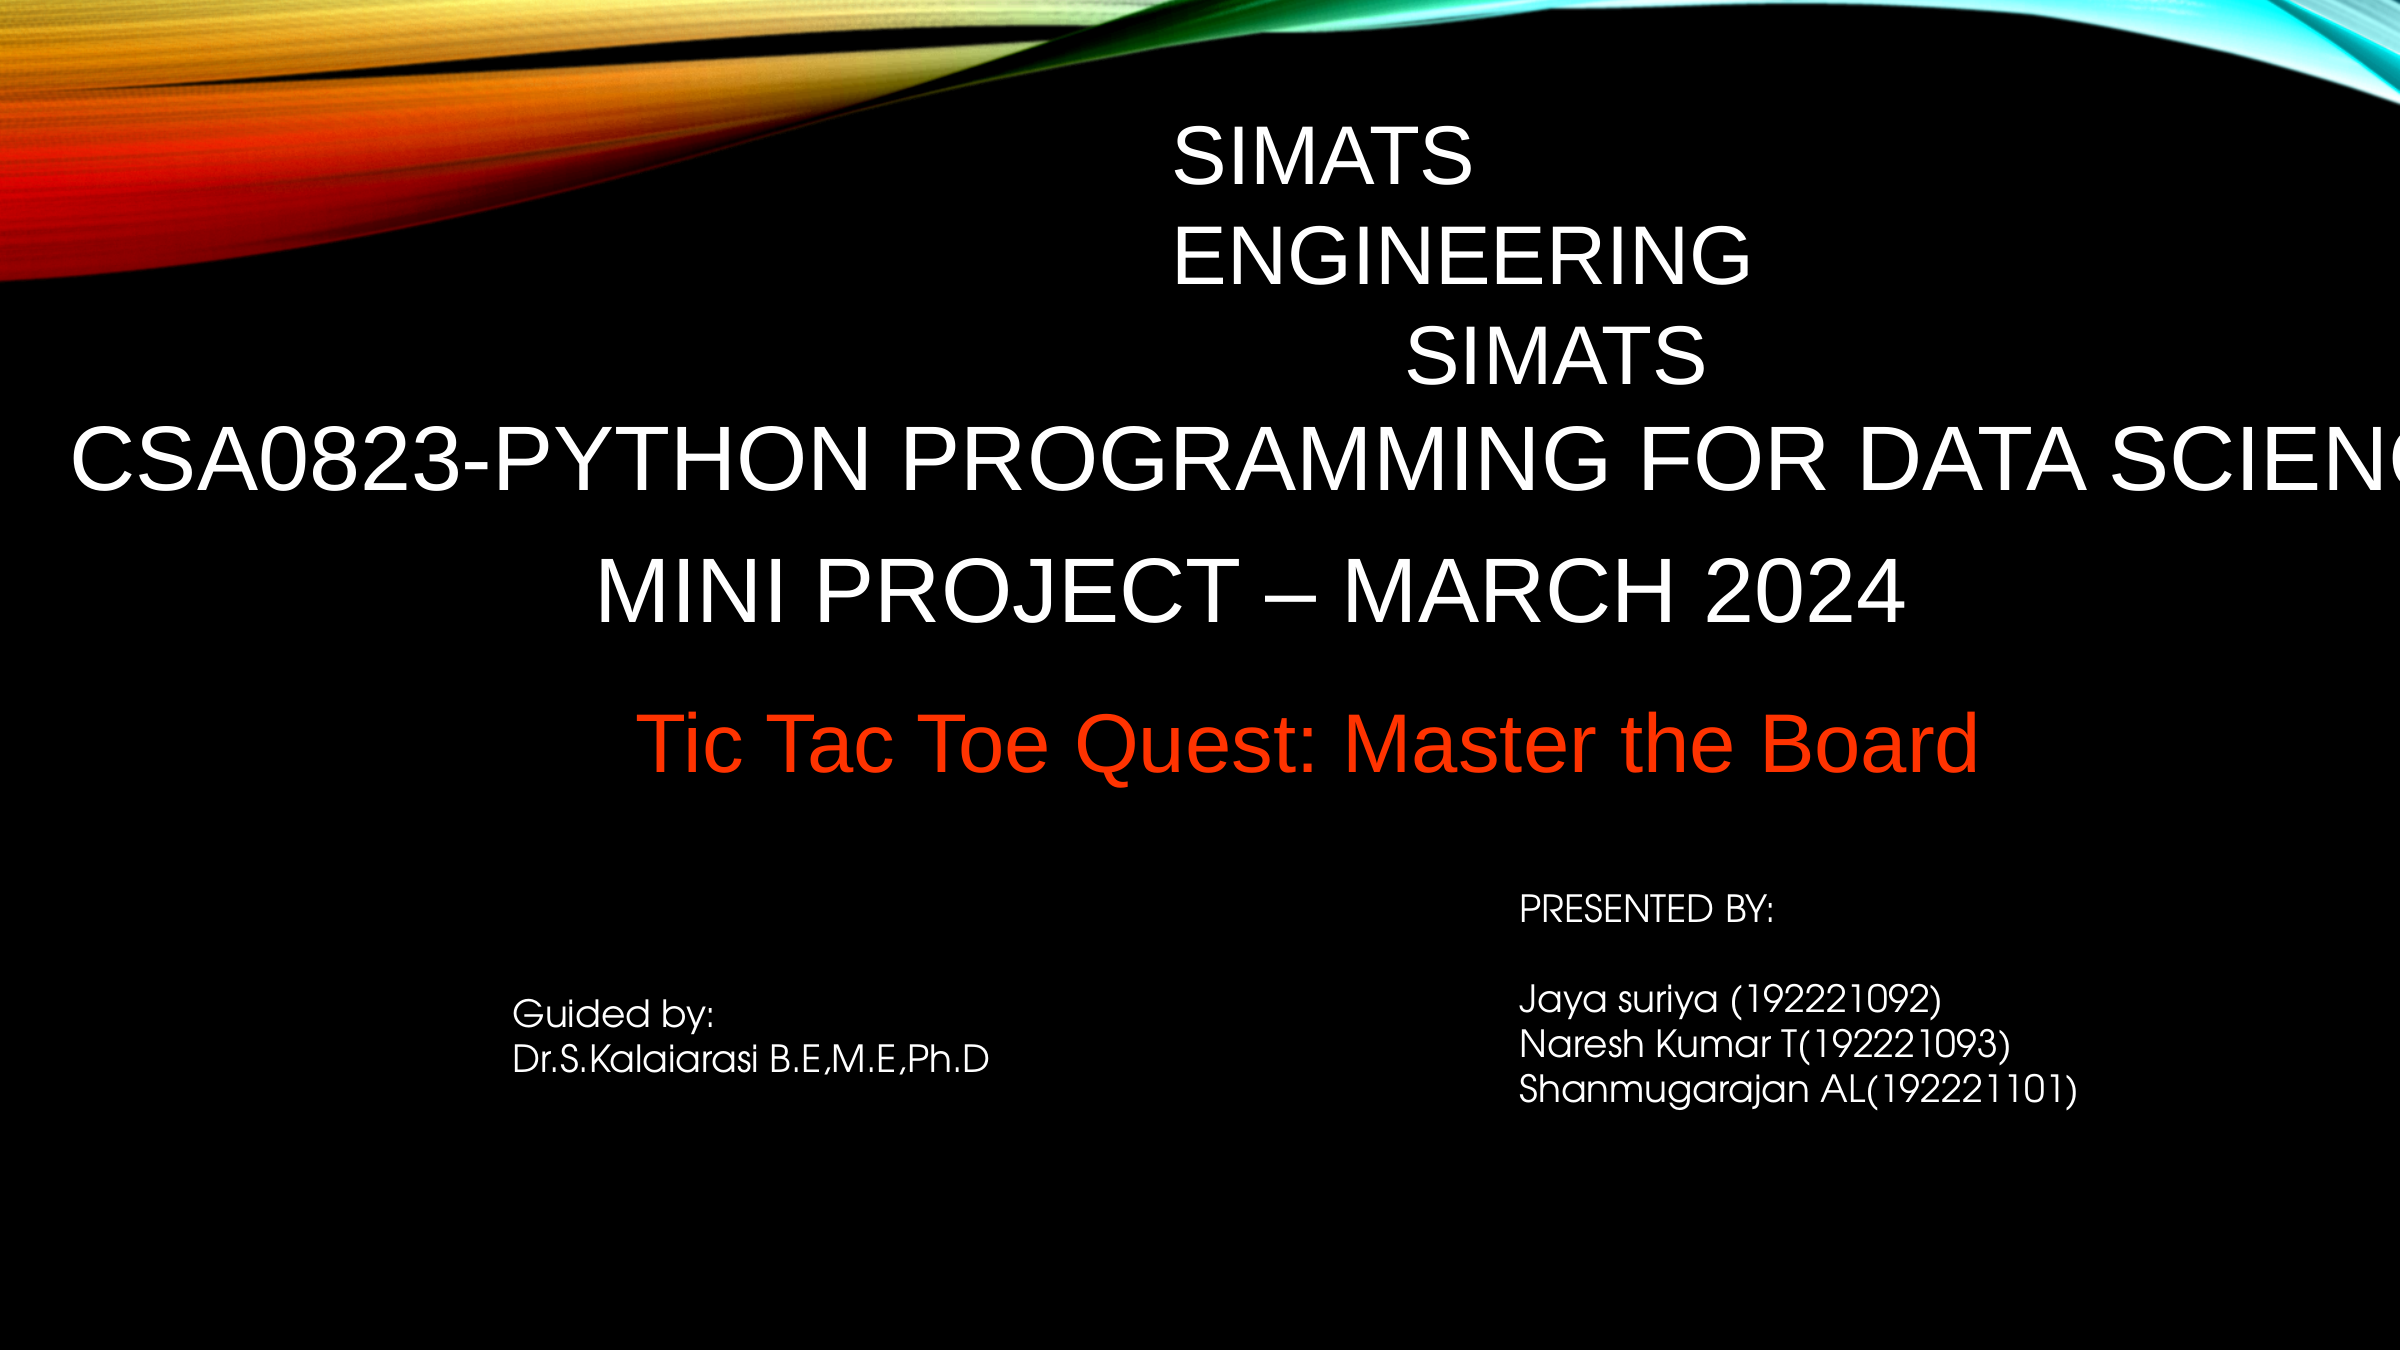

SIMATS ENGINEERING
          SIMATS
CSA0823-PYTHON PROGRAMMING FOR DATA SCIENCE
MINI PROJECT – MARCH 2024

Tic Tac Toe Quest: Master the Board
PRESENTED BY:

Jaya suriya (192221092)
Naresh Kumar T(192221093)
Shanmugarajan AL(192221101)

Guided by:
Dr.S.Kalaiarasi B.E,M.E,Ph.D